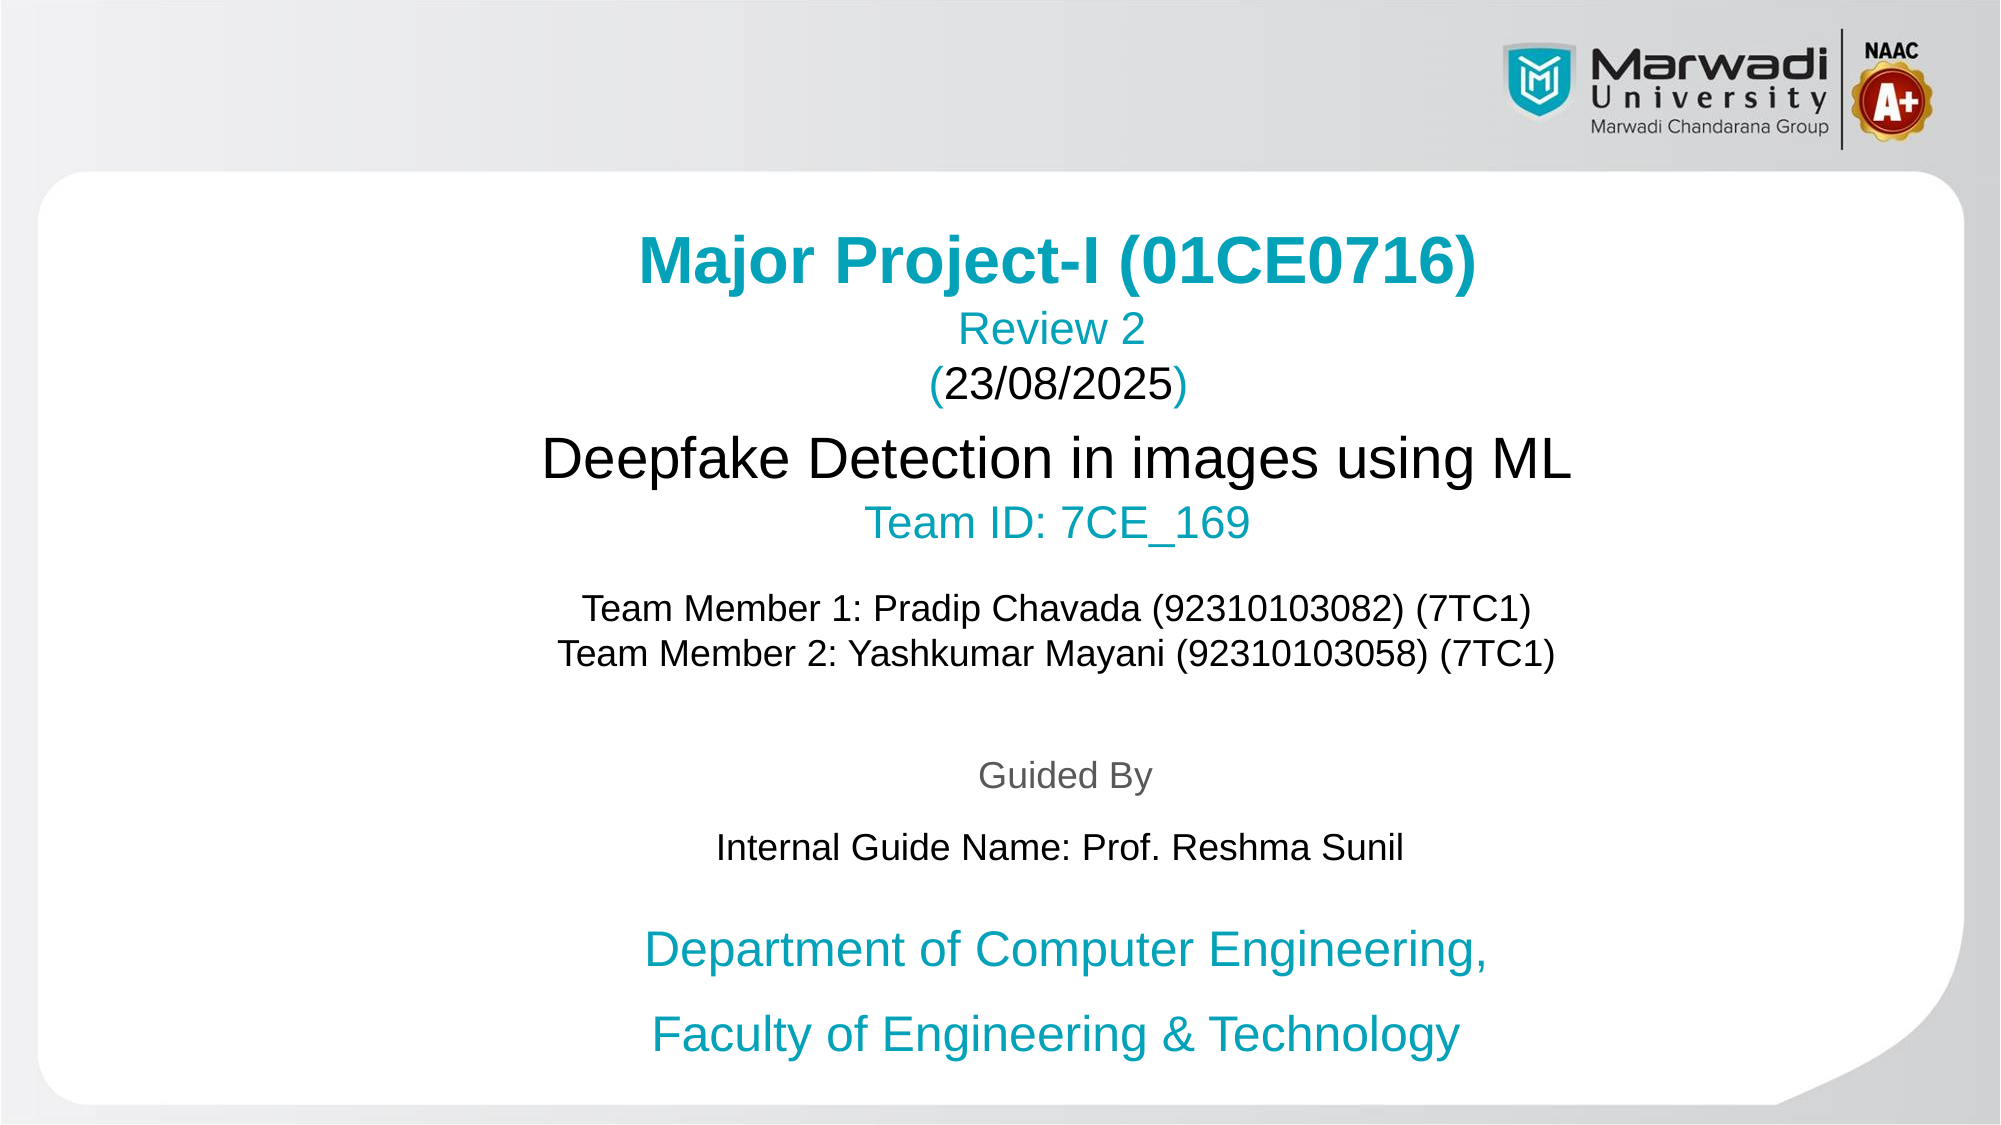

Major Project-I (01CE0716)
Review 2
(23/08/2025)
Deepfake Detection in images using ML
Team ID: 7CE_169
Team Member 1: Pradip Chavada (92310103082) (7TC1)
Team Member 2: Yashkumar Mayani (92310103058) (7TC1)

Guided By
Internal Guide Name: Prof. Reshma Sunil

Department of Computer Engineering,
Faculty of Engineering & Technology